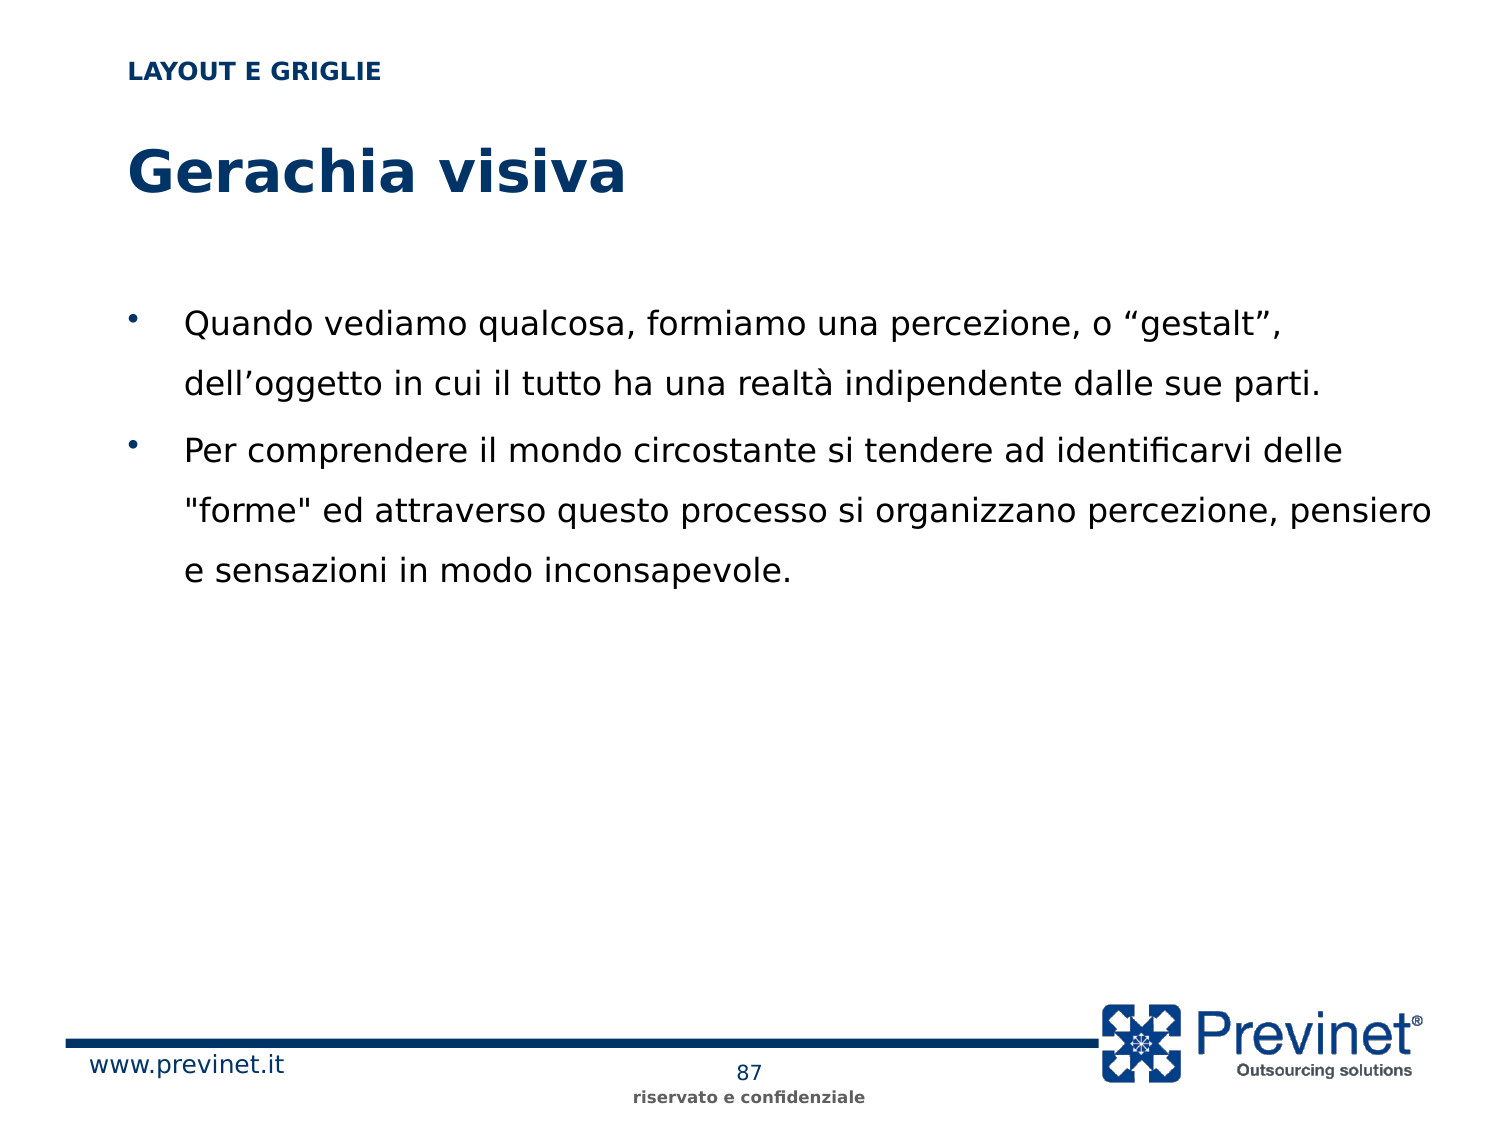

Layout e Griglie
# Gerachia visiva
Quando vediamo qualcosa, formiamo una percezione, o “gestalt”, dell’oggetto in cui il tutto ha una realtà indipendente dalle sue parti.
Per comprendere il mondo circostante si tendere ad identificarvi delle "forme" ed attraverso questo processo si organizzano percezione, pensiero e sensazioni in modo inconsapevole.